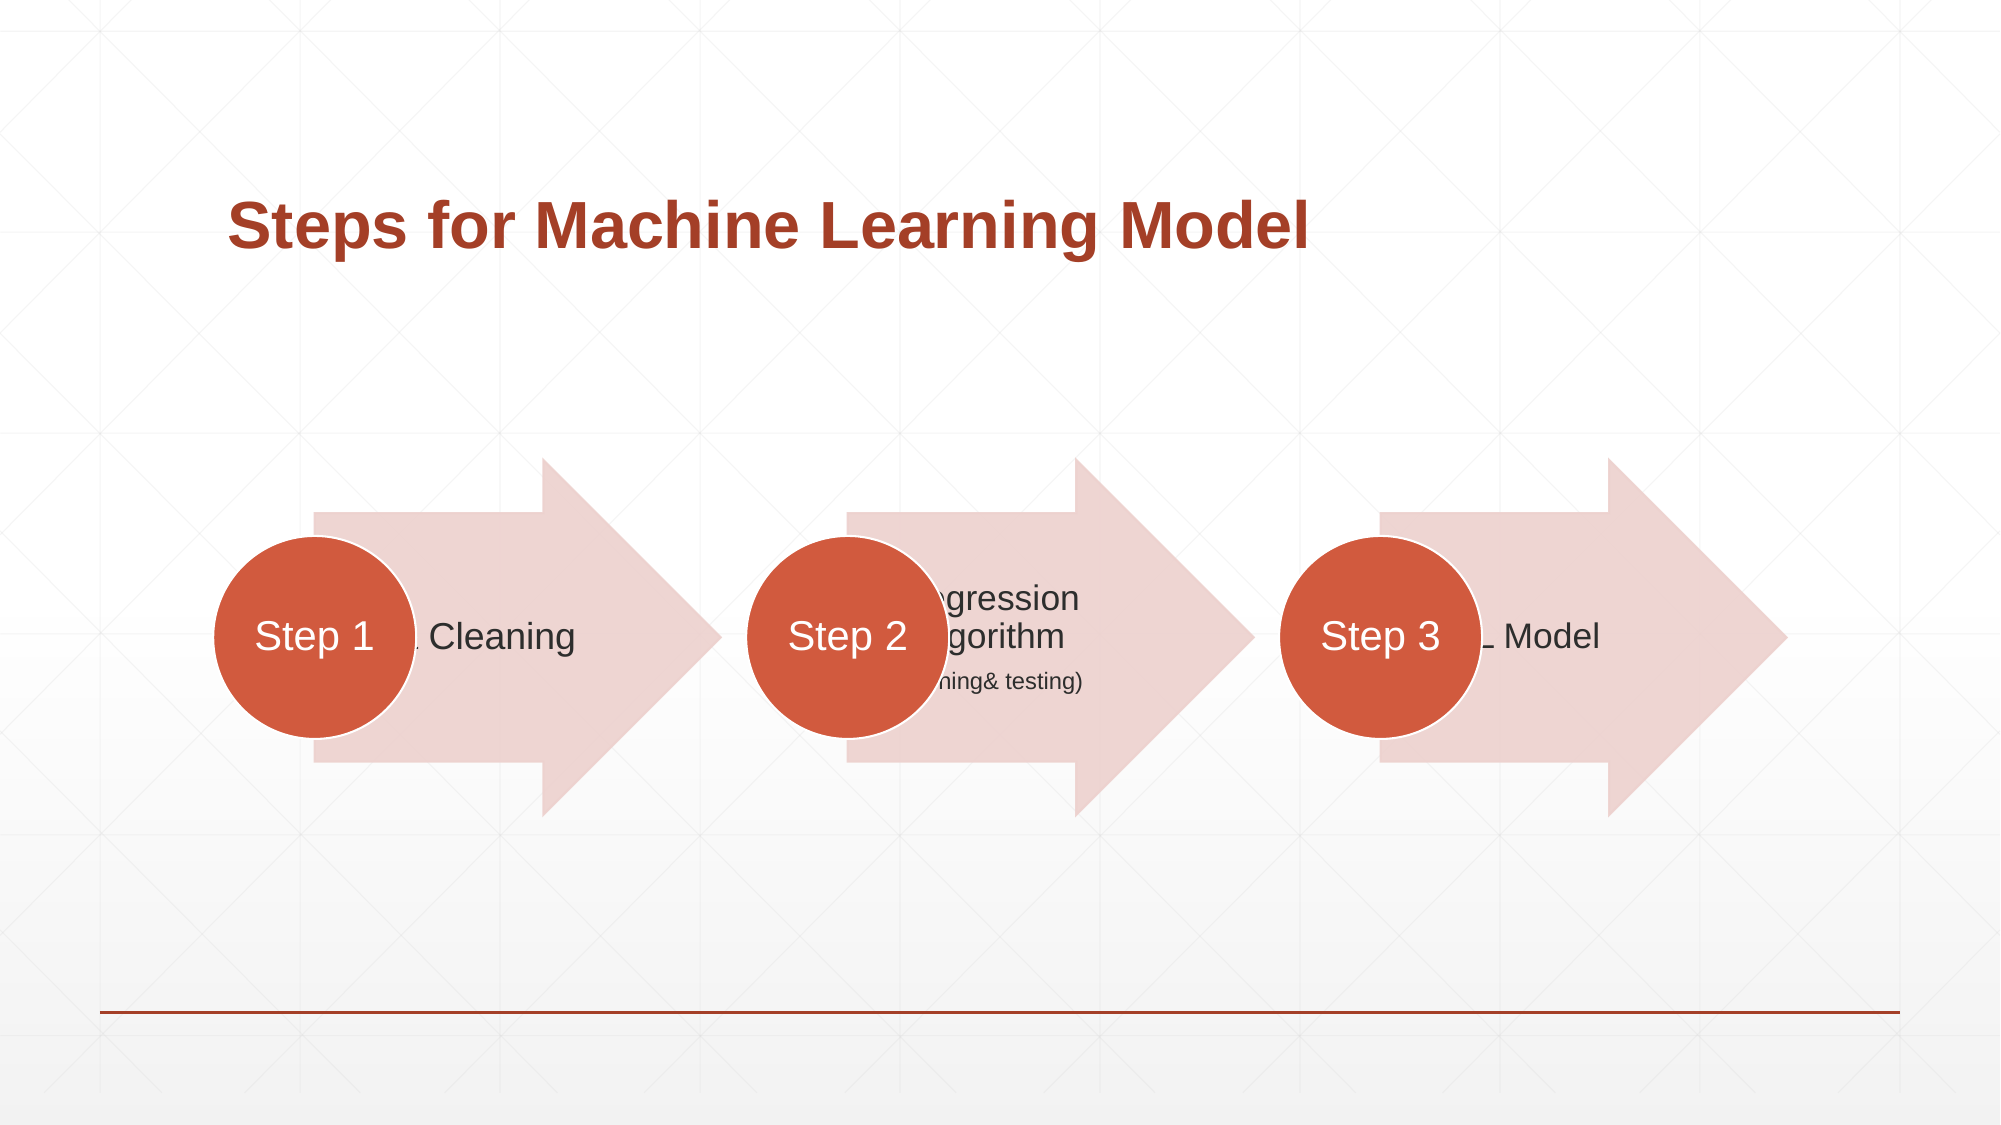

# Steps for Machine Learning Model
Data Cleaning
Step 1
Regression Algorithm
(training& testing)
Step 2
ML Model
Step 3